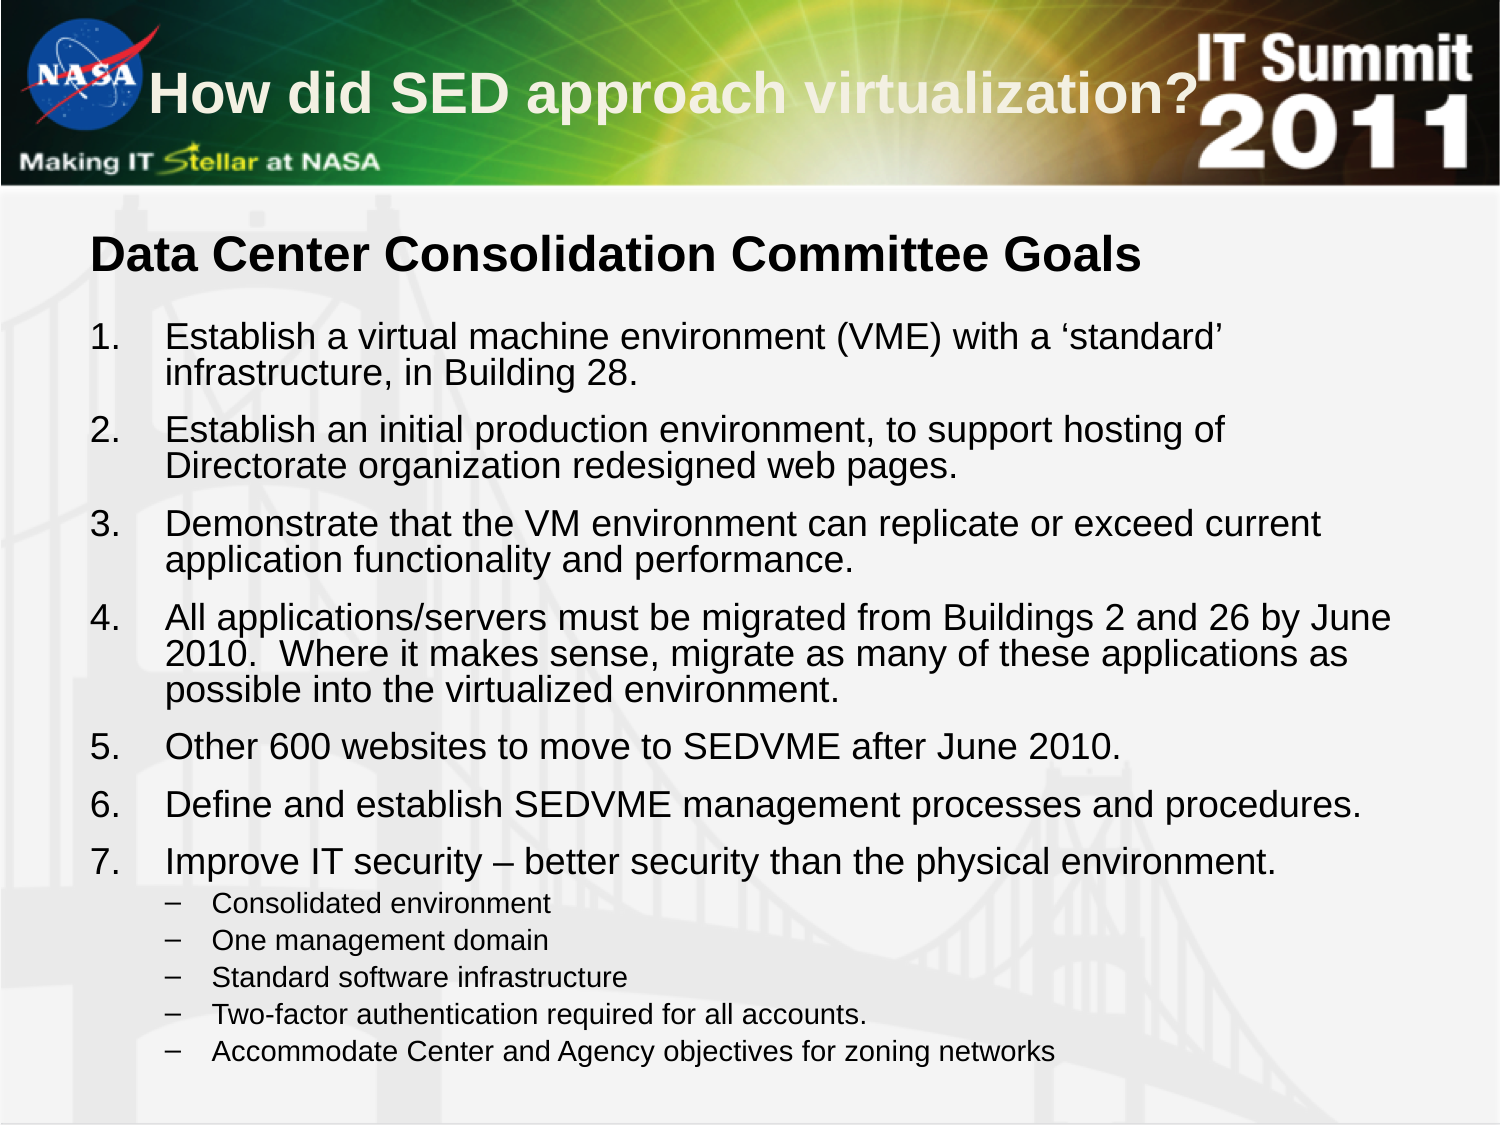

How did SED approach virtualization?
# Data Center Consolidation Committee Goals
Establish a virtual machine environment (VME) with a ‘standard’ infrastructure, in Building 28.
Establish an initial production environment, to support hosting of Directorate organization redesigned web pages.
Demonstrate that the VM environment can replicate or exceed current application functionality and performance.
All applications/servers must be migrated from Buildings 2 and 26 by June 2010.  Where it makes sense, migrate as many of these applications as possible into the virtualized environment.
Other 600 websites to move to SEDVME after June 2010.
Define and establish SEDVME management processes and procedures.
Improve IT security – better security than the physical environment.
Consolidated environment
One management domain
Standard software infrastructure
Two-factor authentication required for all accounts.
Accommodate Center and Agency objectives for zoning networks